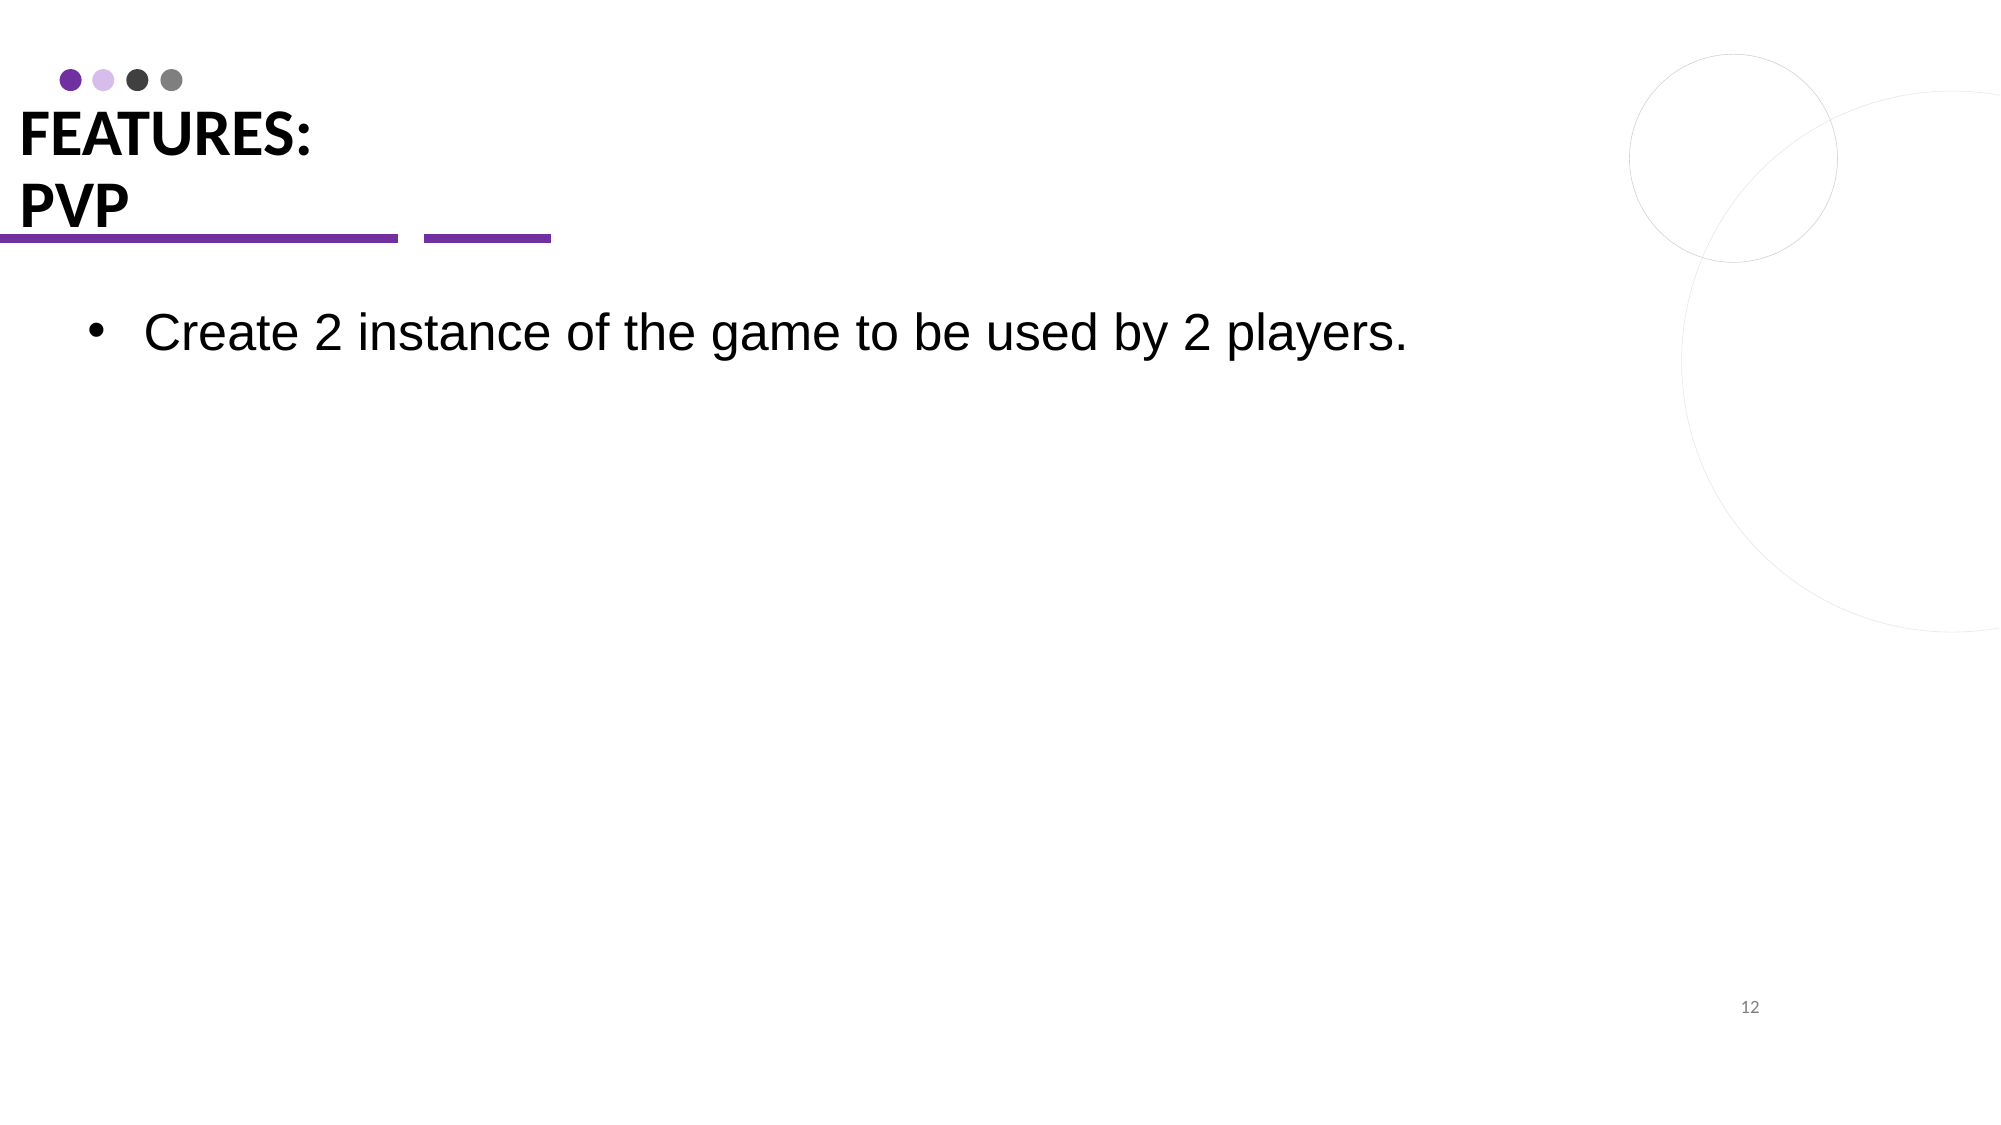

# Features: PVP
Create 2 instance of the game to be used by 2 players.

12